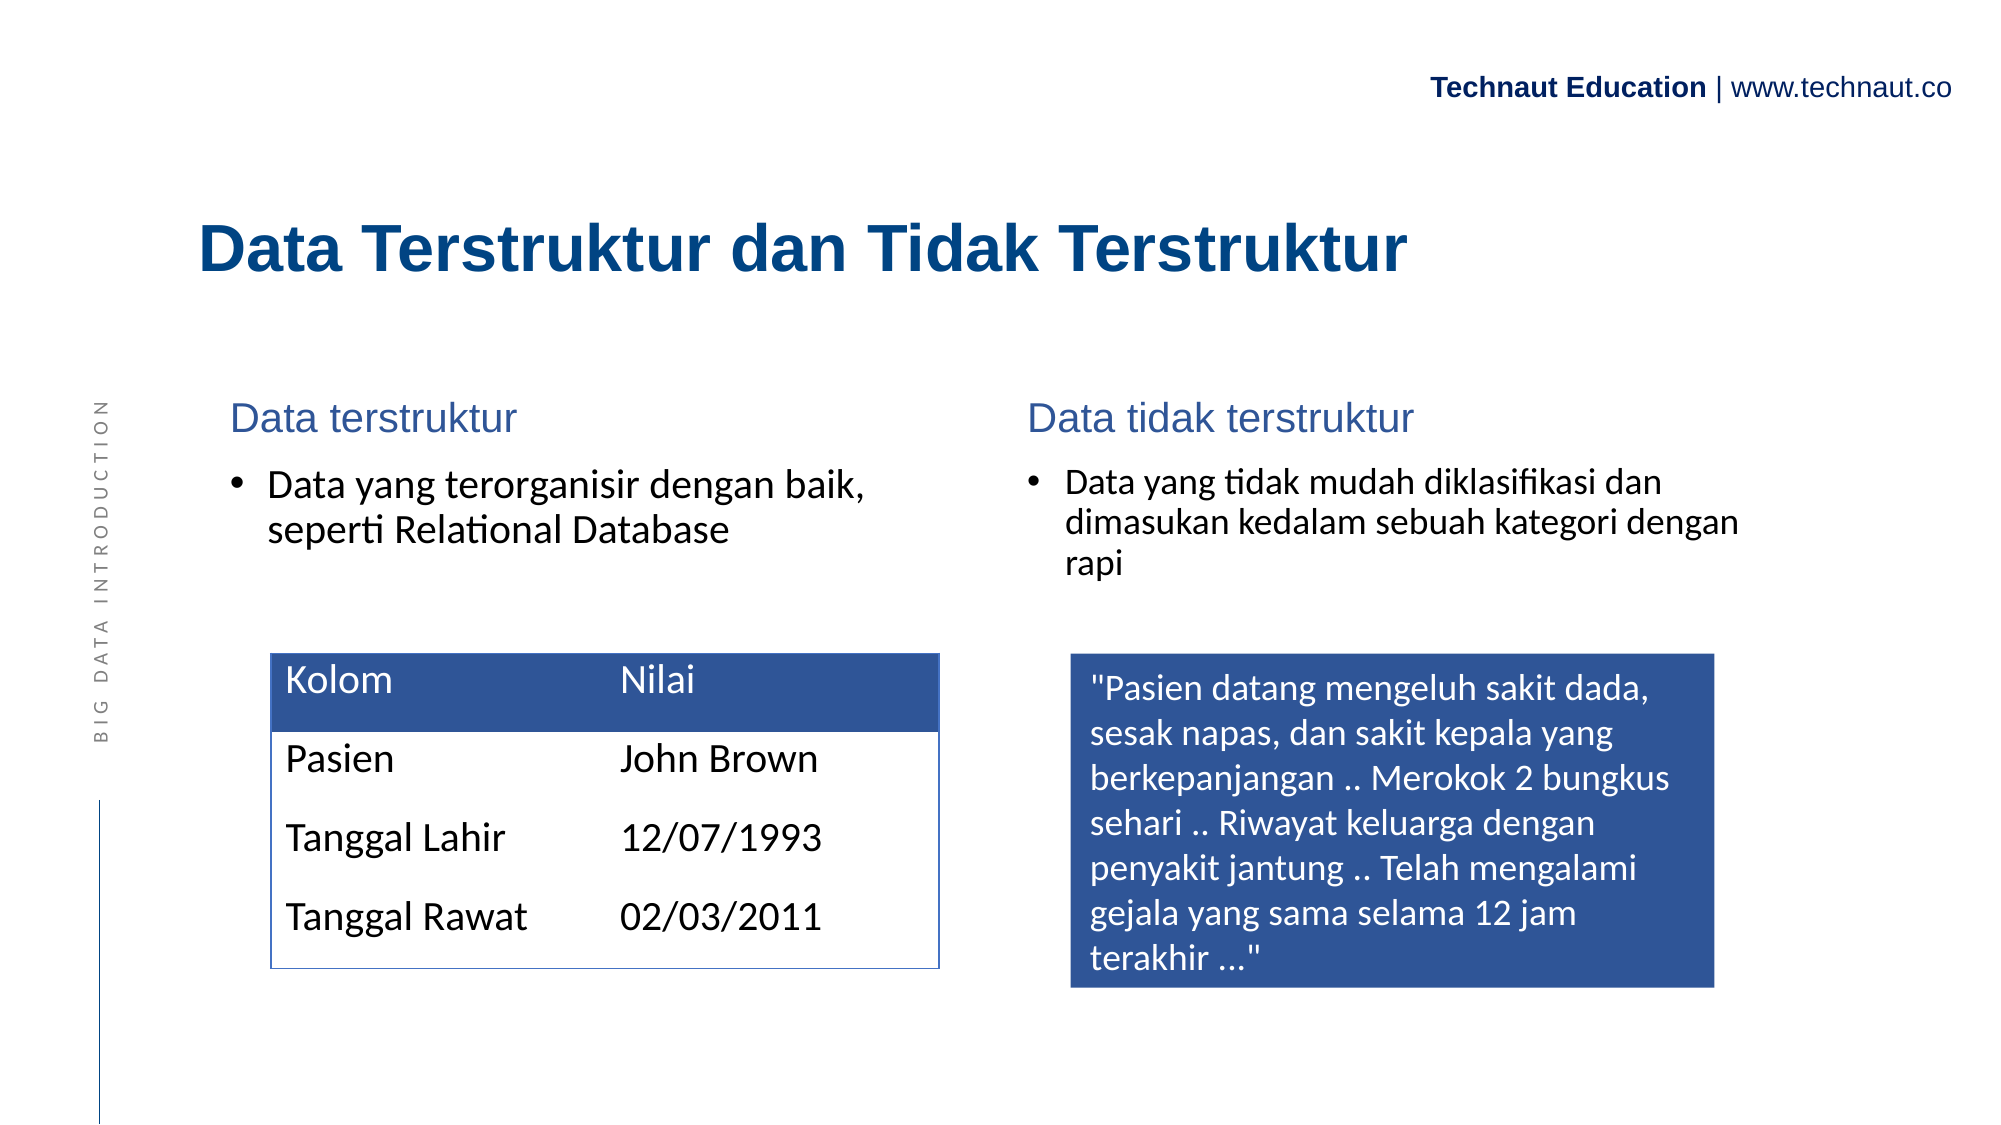

Technaut Education | www.technaut.co
# Data Terstruktur dan Tidak Terstruktur
Data terstruktur
Data yang terorganisir dengan baik, seperti Relational Database
Data tidak terstruktur
Data yang tidak mudah diklasifikasi dan dimasukan kedalam sebuah kategori dengan rapi
BIG DATA INTRODUCTION
| Kolom | Nilai |
| --- | --- |
| Pasien | John Brown |
| Tanggal Lahir | 12/07/1993 |
| Tanggal Rawat | 02/03/2011 |
"Pasien datang mengeluh sakit dada, sesak napas, dan sakit kepala yang berkepanjangan .. Merokok 2 bungkus sehari .. Riwayat keluarga dengan penyakit jantung .. Telah mengalami gejala yang sama selama 12 jam terakhir ..."